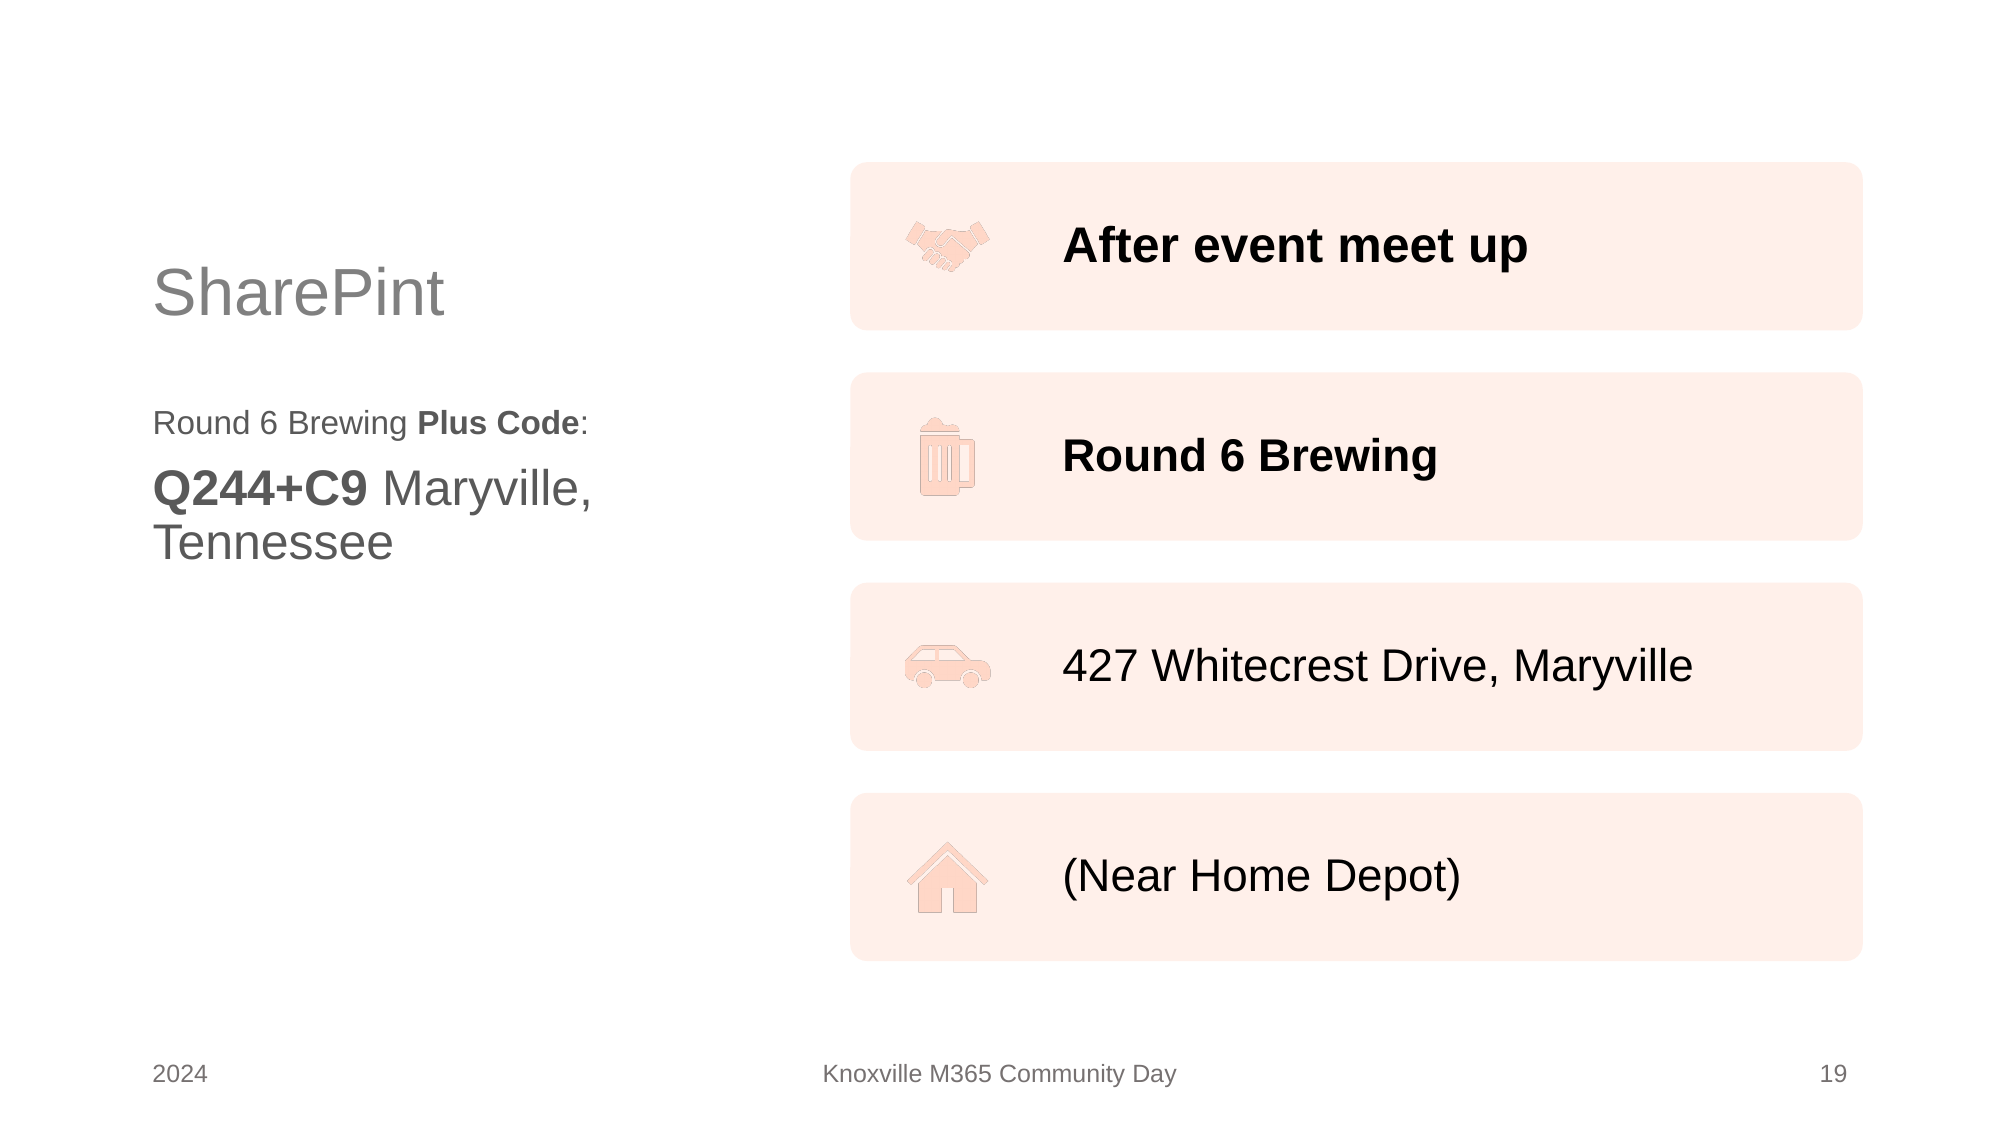

# SharePint
After event meet up
Round 6 Brewing
427 Whitecrest Drive, Maryville
(Near Home Depot)

Round 6 Brewing Plus Code:
Q244+C9 Maryville, Tennessee
2024
Knoxville M365 Community Day
19